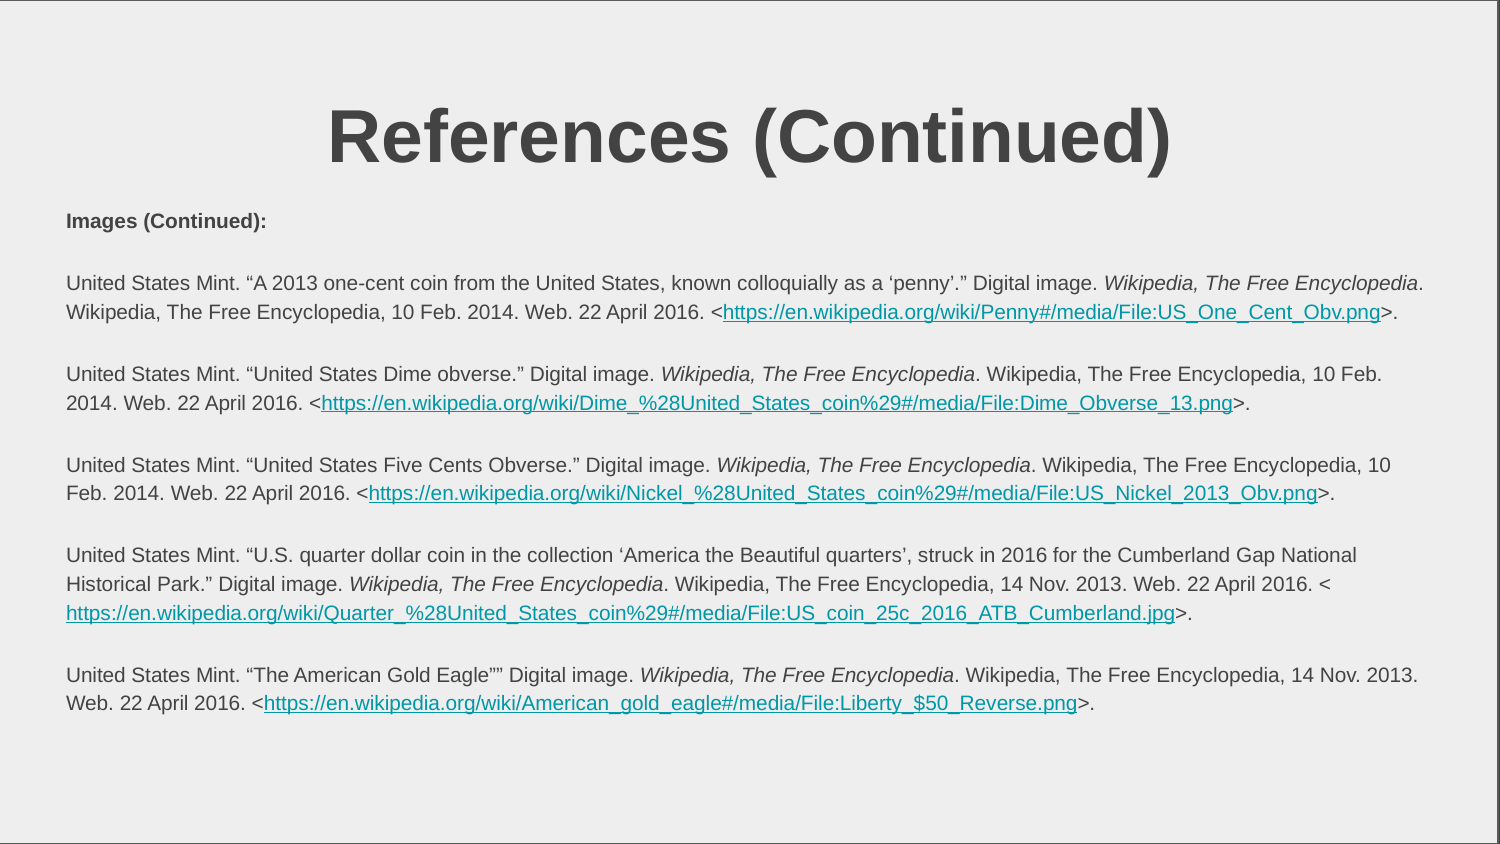

# References (Continued)
Images (Continued):
United States Mint. “A 2013 one-cent coin from the United States, known colloquially as a ‘penny’.” Digital image. Wikipedia, The Free Encyclopedia. Wikipedia, The Free Encyclopedia, 10 Feb. 2014. Web. 22 April 2016. <https://en.wikipedia.org/wiki/Penny#/media/File:US_One_Cent_Obv.png>.
United States Mint. “United States Dime obverse.” Digital image. Wikipedia, The Free Encyclopedia. Wikipedia, The Free Encyclopedia, 10 Feb. 2014. Web. 22 April 2016. <https://en.wikipedia.org/wiki/Dime_%28United_States_coin%29#/media/File:Dime_Obverse_13.png>.
United States Mint. “United States Five Cents Obverse.” Digital image. Wikipedia, The Free Encyclopedia. Wikipedia, The Free Encyclopedia, 10 Feb. 2014. Web. 22 April 2016. <https://en.wikipedia.org/wiki/Nickel_%28United_States_coin%29#/media/File:US_Nickel_2013_Obv.png>.
United States Mint. “U.S. quarter dollar coin in the collection ‘America the Beautiful quarters’, struck in 2016 for the Cumberland Gap National Historical Park.” Digital image. Wikipedia, The Free Encyclopedia. Wikipedia, The Free Encyclopedia, 14 Nov. 2013. Web. 22 April 2016. <https://en.wikipedia.org/wiki/Quarter_%28United_States_coin%29#/media/File:US_coin_25c_2016_ATB_Cumberland.jpg>.
United States Mint. “The American Gold Eagle”” Digital image. Wikipedia, The Free Encyclopedia. Wikipedia, The Free Encyclopedia, 14 Nov. 2013. Web. 22 April 2016. <https://en.wikipedia.org/wiki/American_gold_eagle#/media/File:Liberty_$50_Reverse.png>.